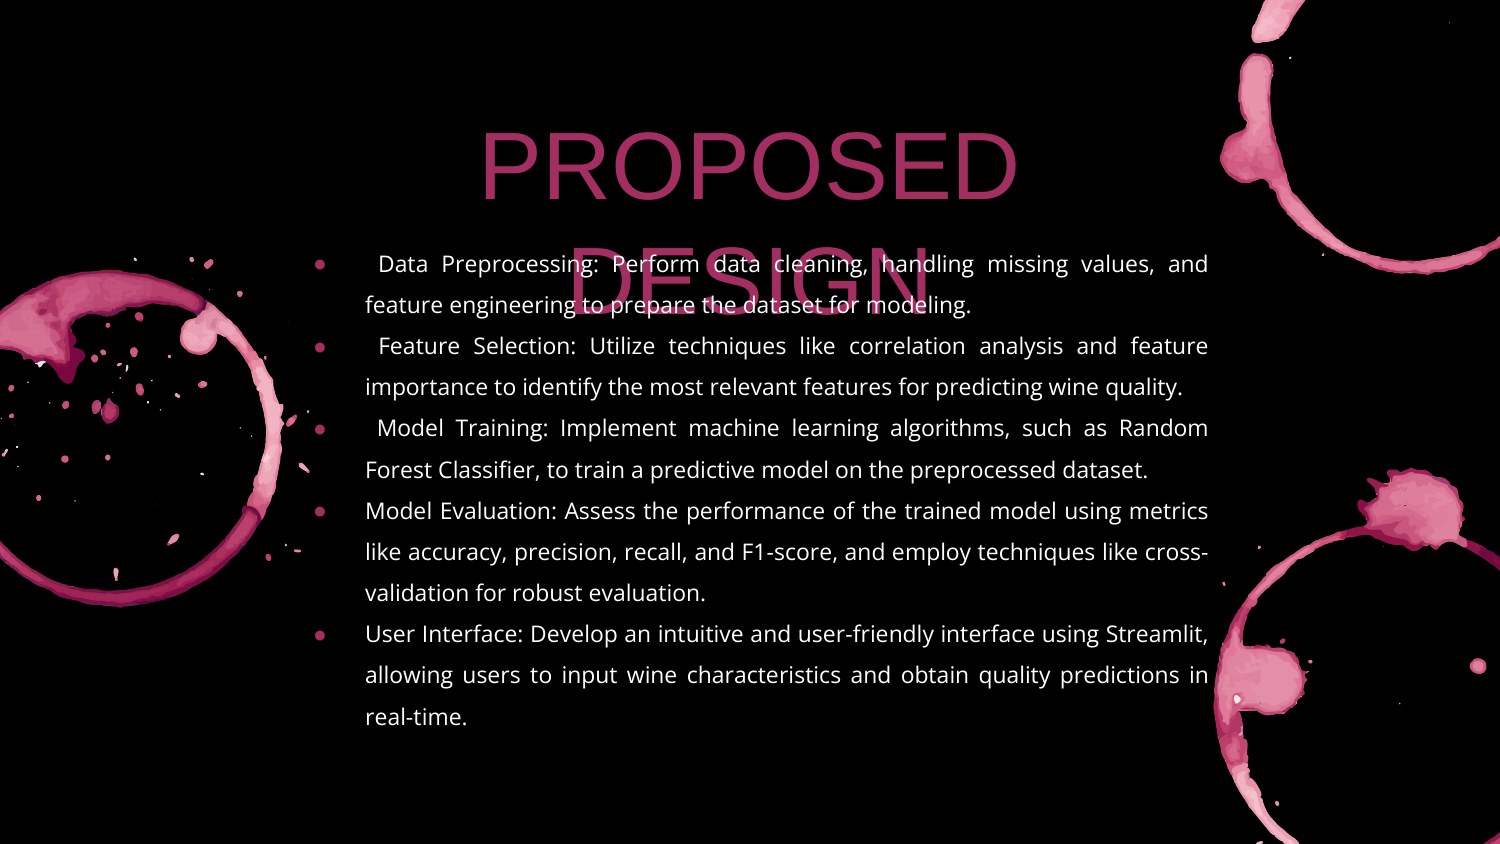

# PROPOSED DESIGN
 Data Preprocessing: Perform data cleaning, handling missing values, and feature engineering to prepare the dataset for modeling.
 Feature Selection: Utilize techniques like correlation analysis and feature importance to identify the most relevant features for predicting wine quality.
 Model Training: Implement machine learning algorithms, such as Random Forest Classifier, to train a predictive model on the preprocessed dataset.
Model Evaluation: Assess the performance of the trained model using metrics like accuracy, precision, recall, and F1-score, and employ techniques like cross-validation for robust evaluation.
User Interface: Develop an intuitive and user-friendly interface using Streamlit, allowing users to input wine characteristics and obtain quality predictions in real-time.